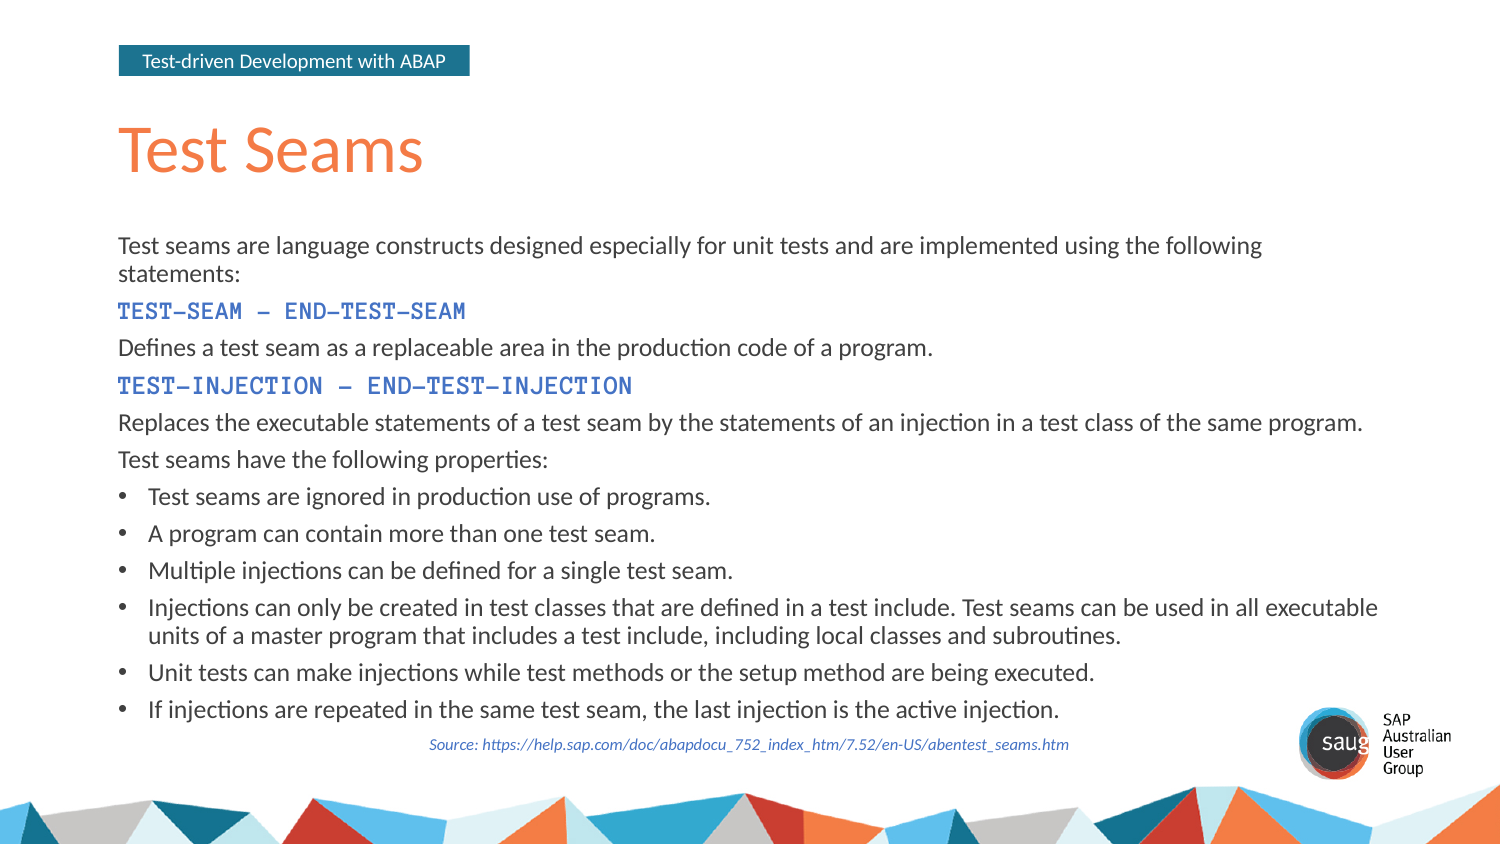

Test-driven Development with ABAP
# Test Seams
Test seams are language constructs designed especially for unit tests and are implemented using the following statements:
TEST-SEAM - END-TEST-SEAM
Defines a test seam as a replaceable area in the production code of a program.
TEST-INJECTION - END-TEST-INJECTION
Replaces the executable statements of a test seam by the statements of an injection in a test class of the same program.
Test seams have the following properties:
Test seams are ignored in production use of programs.
A program can contain more than one test seam.
Multiple injections can be defined for a single test seam.
Injections can only be created in test classes that are defined in a test include. Test seams can be used in all executable units of a master program that includes a test include, including local classes and subroutines.
Unit tests can make injections while test methods or the setup method are being executed.
If injections are repeated in the same test seam, the last injection is the active injection.
Source: https://help.sap.com/doc/abapdocu_752_index_htm/7.52/en-US/abentest_seams.htm